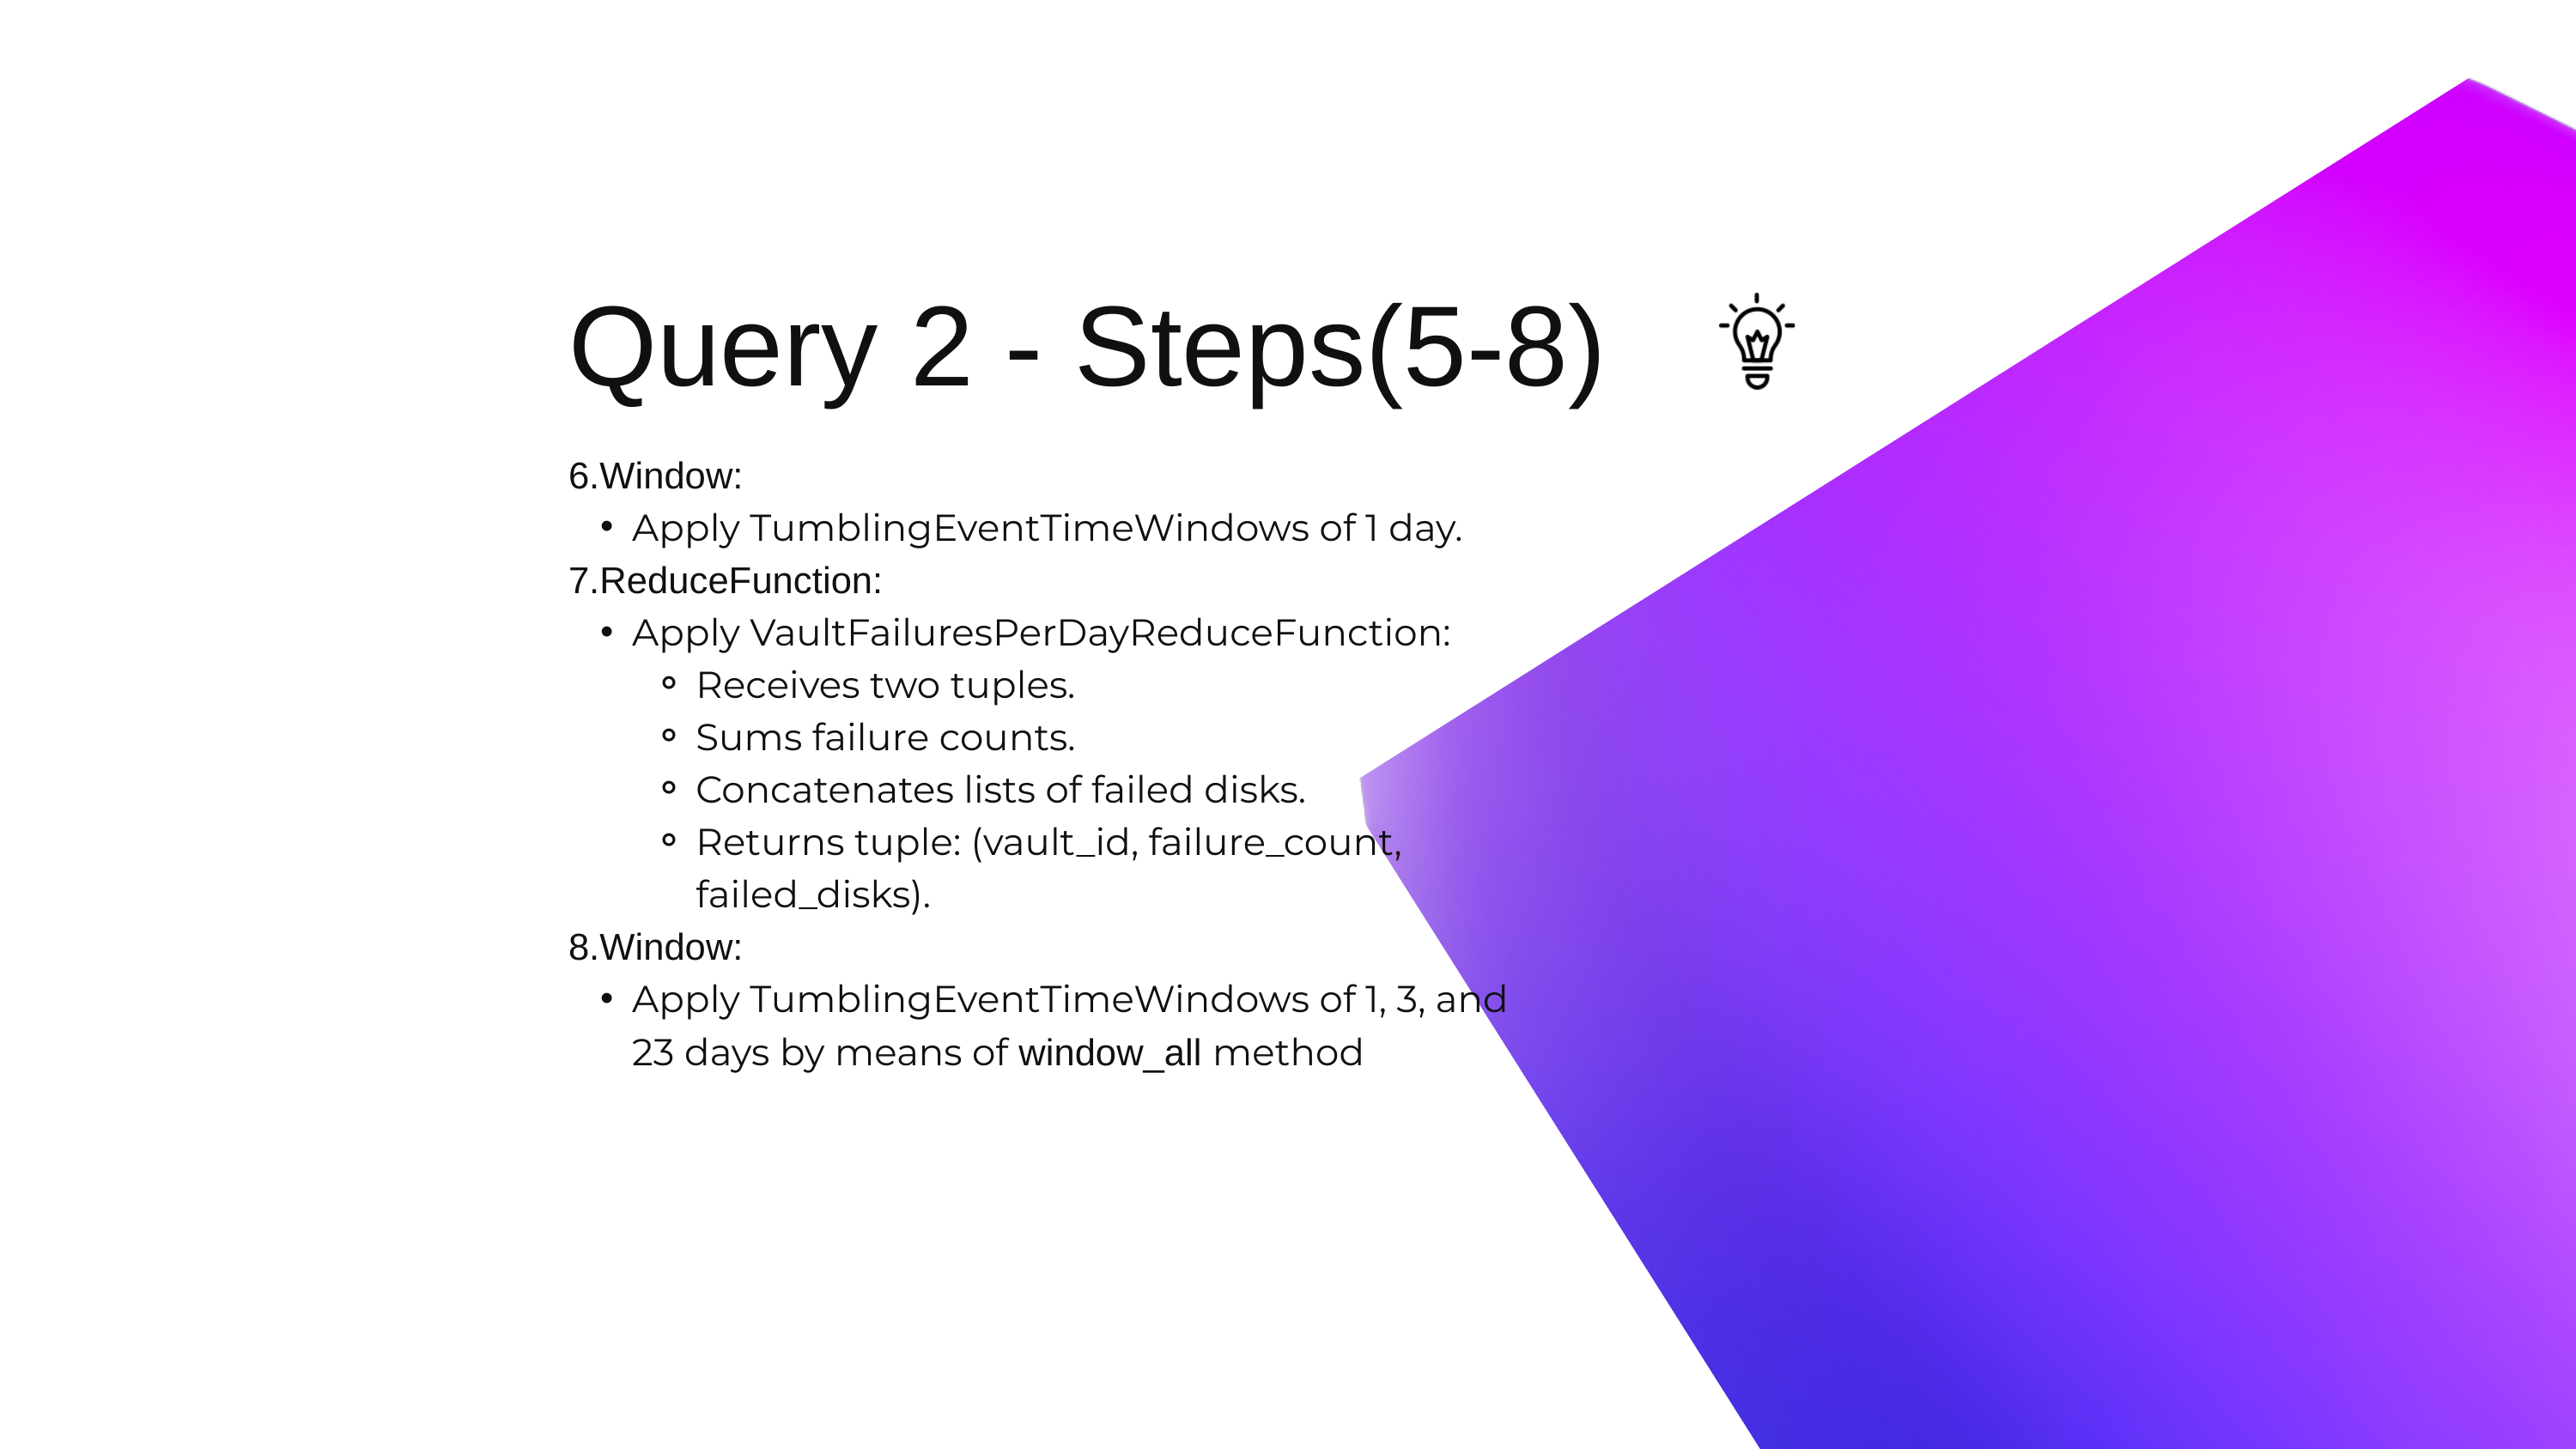

Query 2 - Steps(5-8)

6.Window:
Apply TumblingEventTimeWindows of 1 day.
7.ReduceFunction:
Apply VaultFailuresPerDayReduceFunction:
Receives two tuples.
Sums failure counts.
Concatenates lists of failed disks.
Returns tuple: (vault_id, failure_count, failed_disks).
8.Window:
Apply TumblingEventTimeWindows of 1, 3, and 23 days by means of window_all method